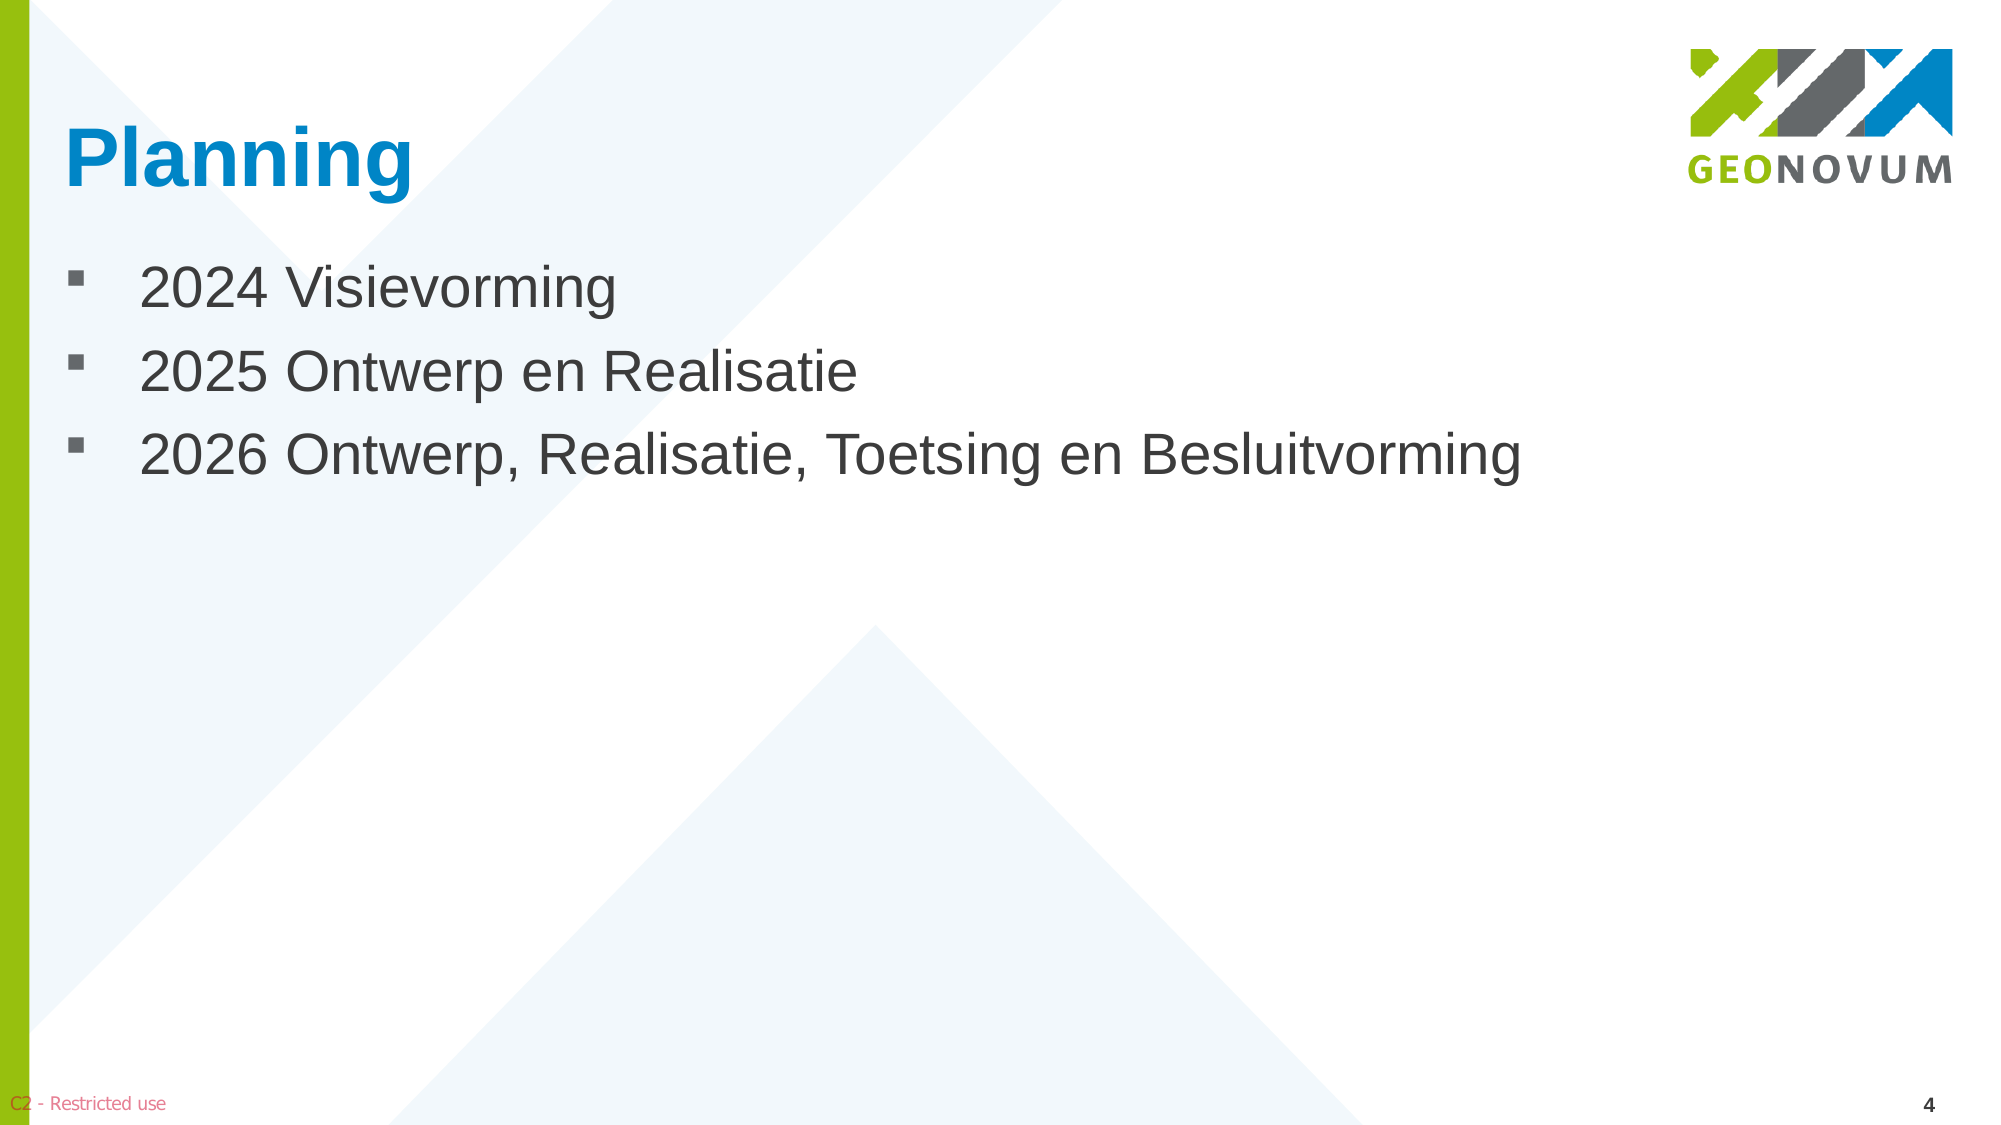

# Planning
2024 Visievorming
2025 Ontwerp en Realisatie
2026 Ontwerp, Realisatie, Toetsing en Besluitvorming
4